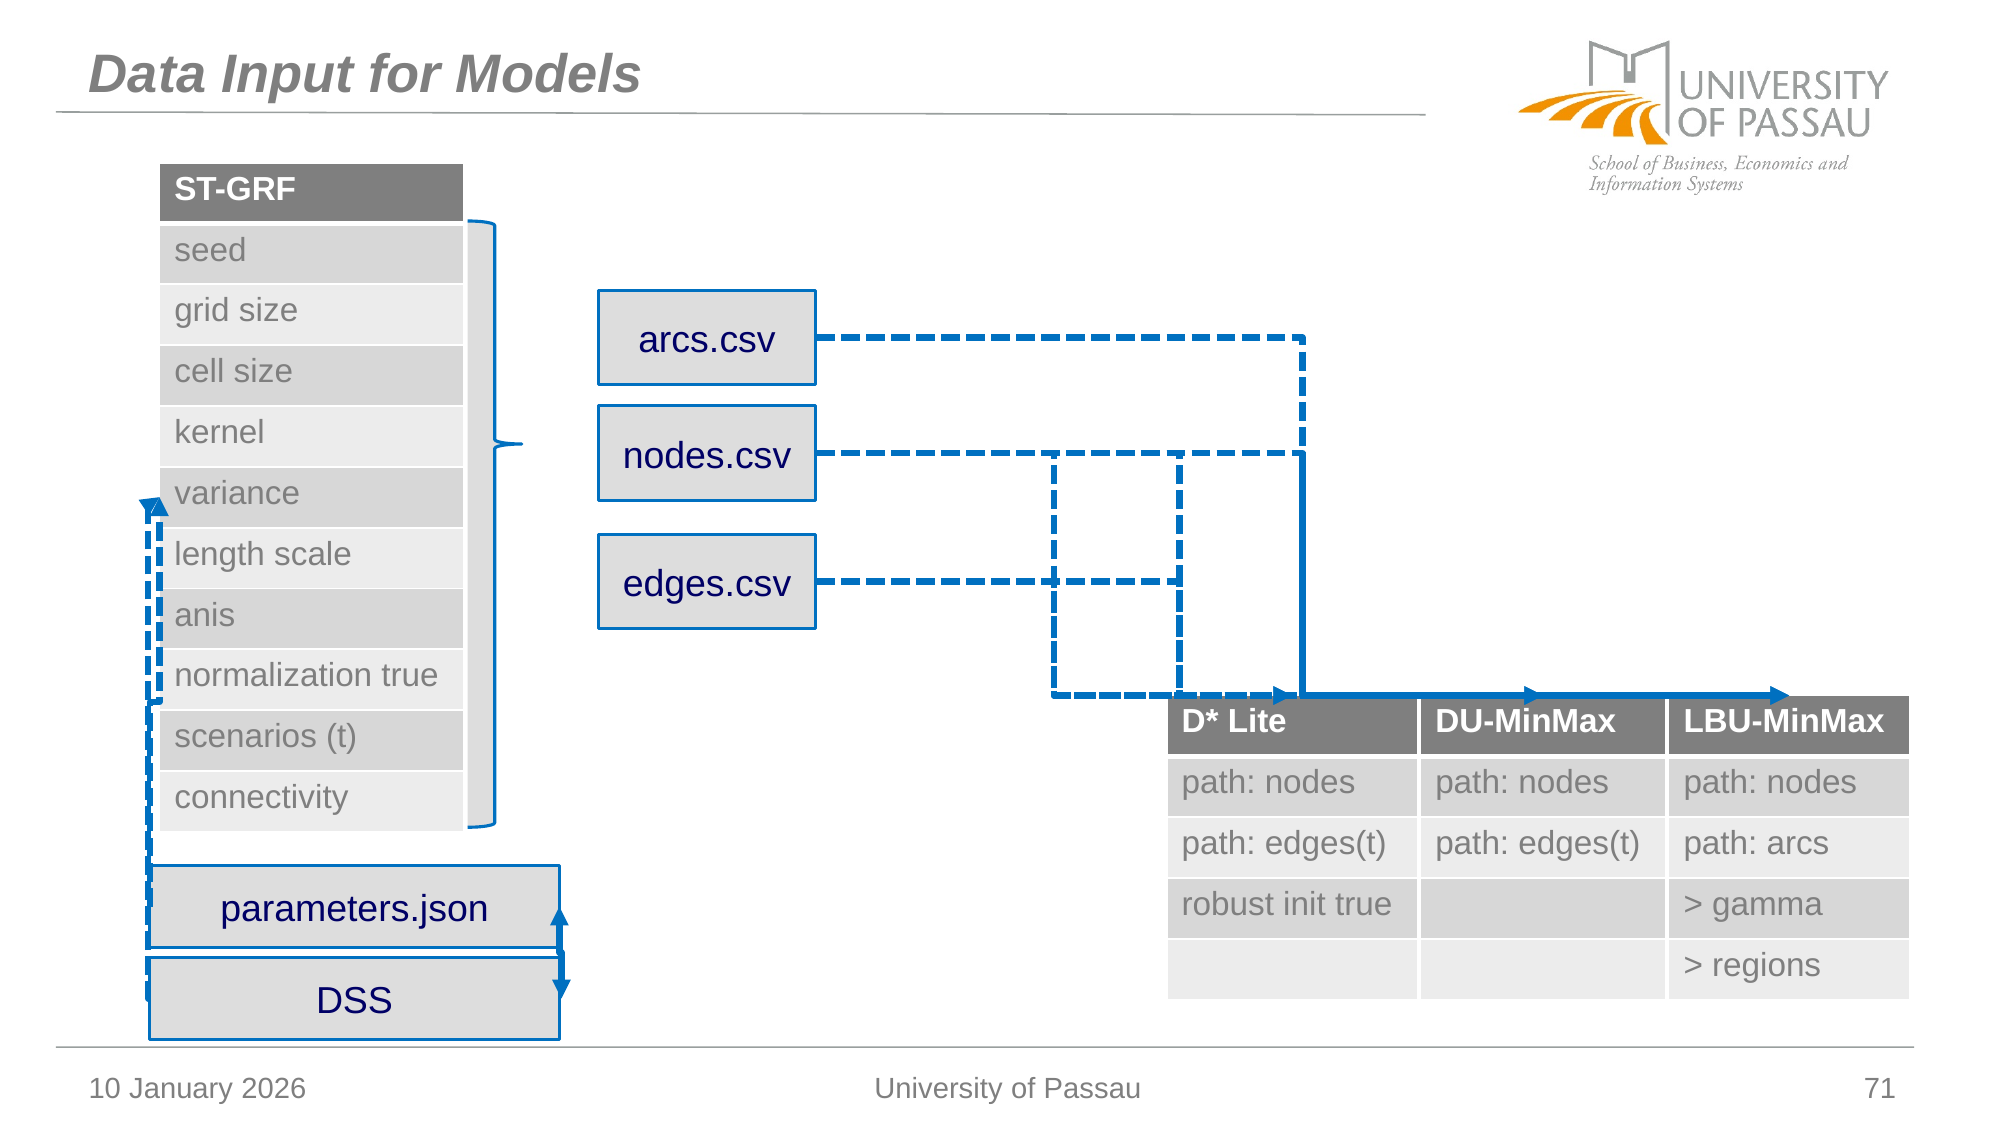

# Data Input for Models
| ST-GRF |
| --- |
| seed |
| grid size |
| cell size |
| kernel |
| variance |
| length scale |
| anis |
| normalization true |
| scenarios (t) |
| connectivity |

arcs.csv
nodes.csv
edges.csv
| D\* Lite |
| --- |
| path: nodes |
| path: edges(t) |
| robust init true |
|  |
| DU-MinMax |
| --- |
| path: nodes |
| path: edges(t) |
|  |
|  |
| LBU-MinMax |
| --- |
| path: nodes |
| path: arcs |
| > gamma |
| > regions |
parameters.json
DSS
10 January 2026
University of Passau
71